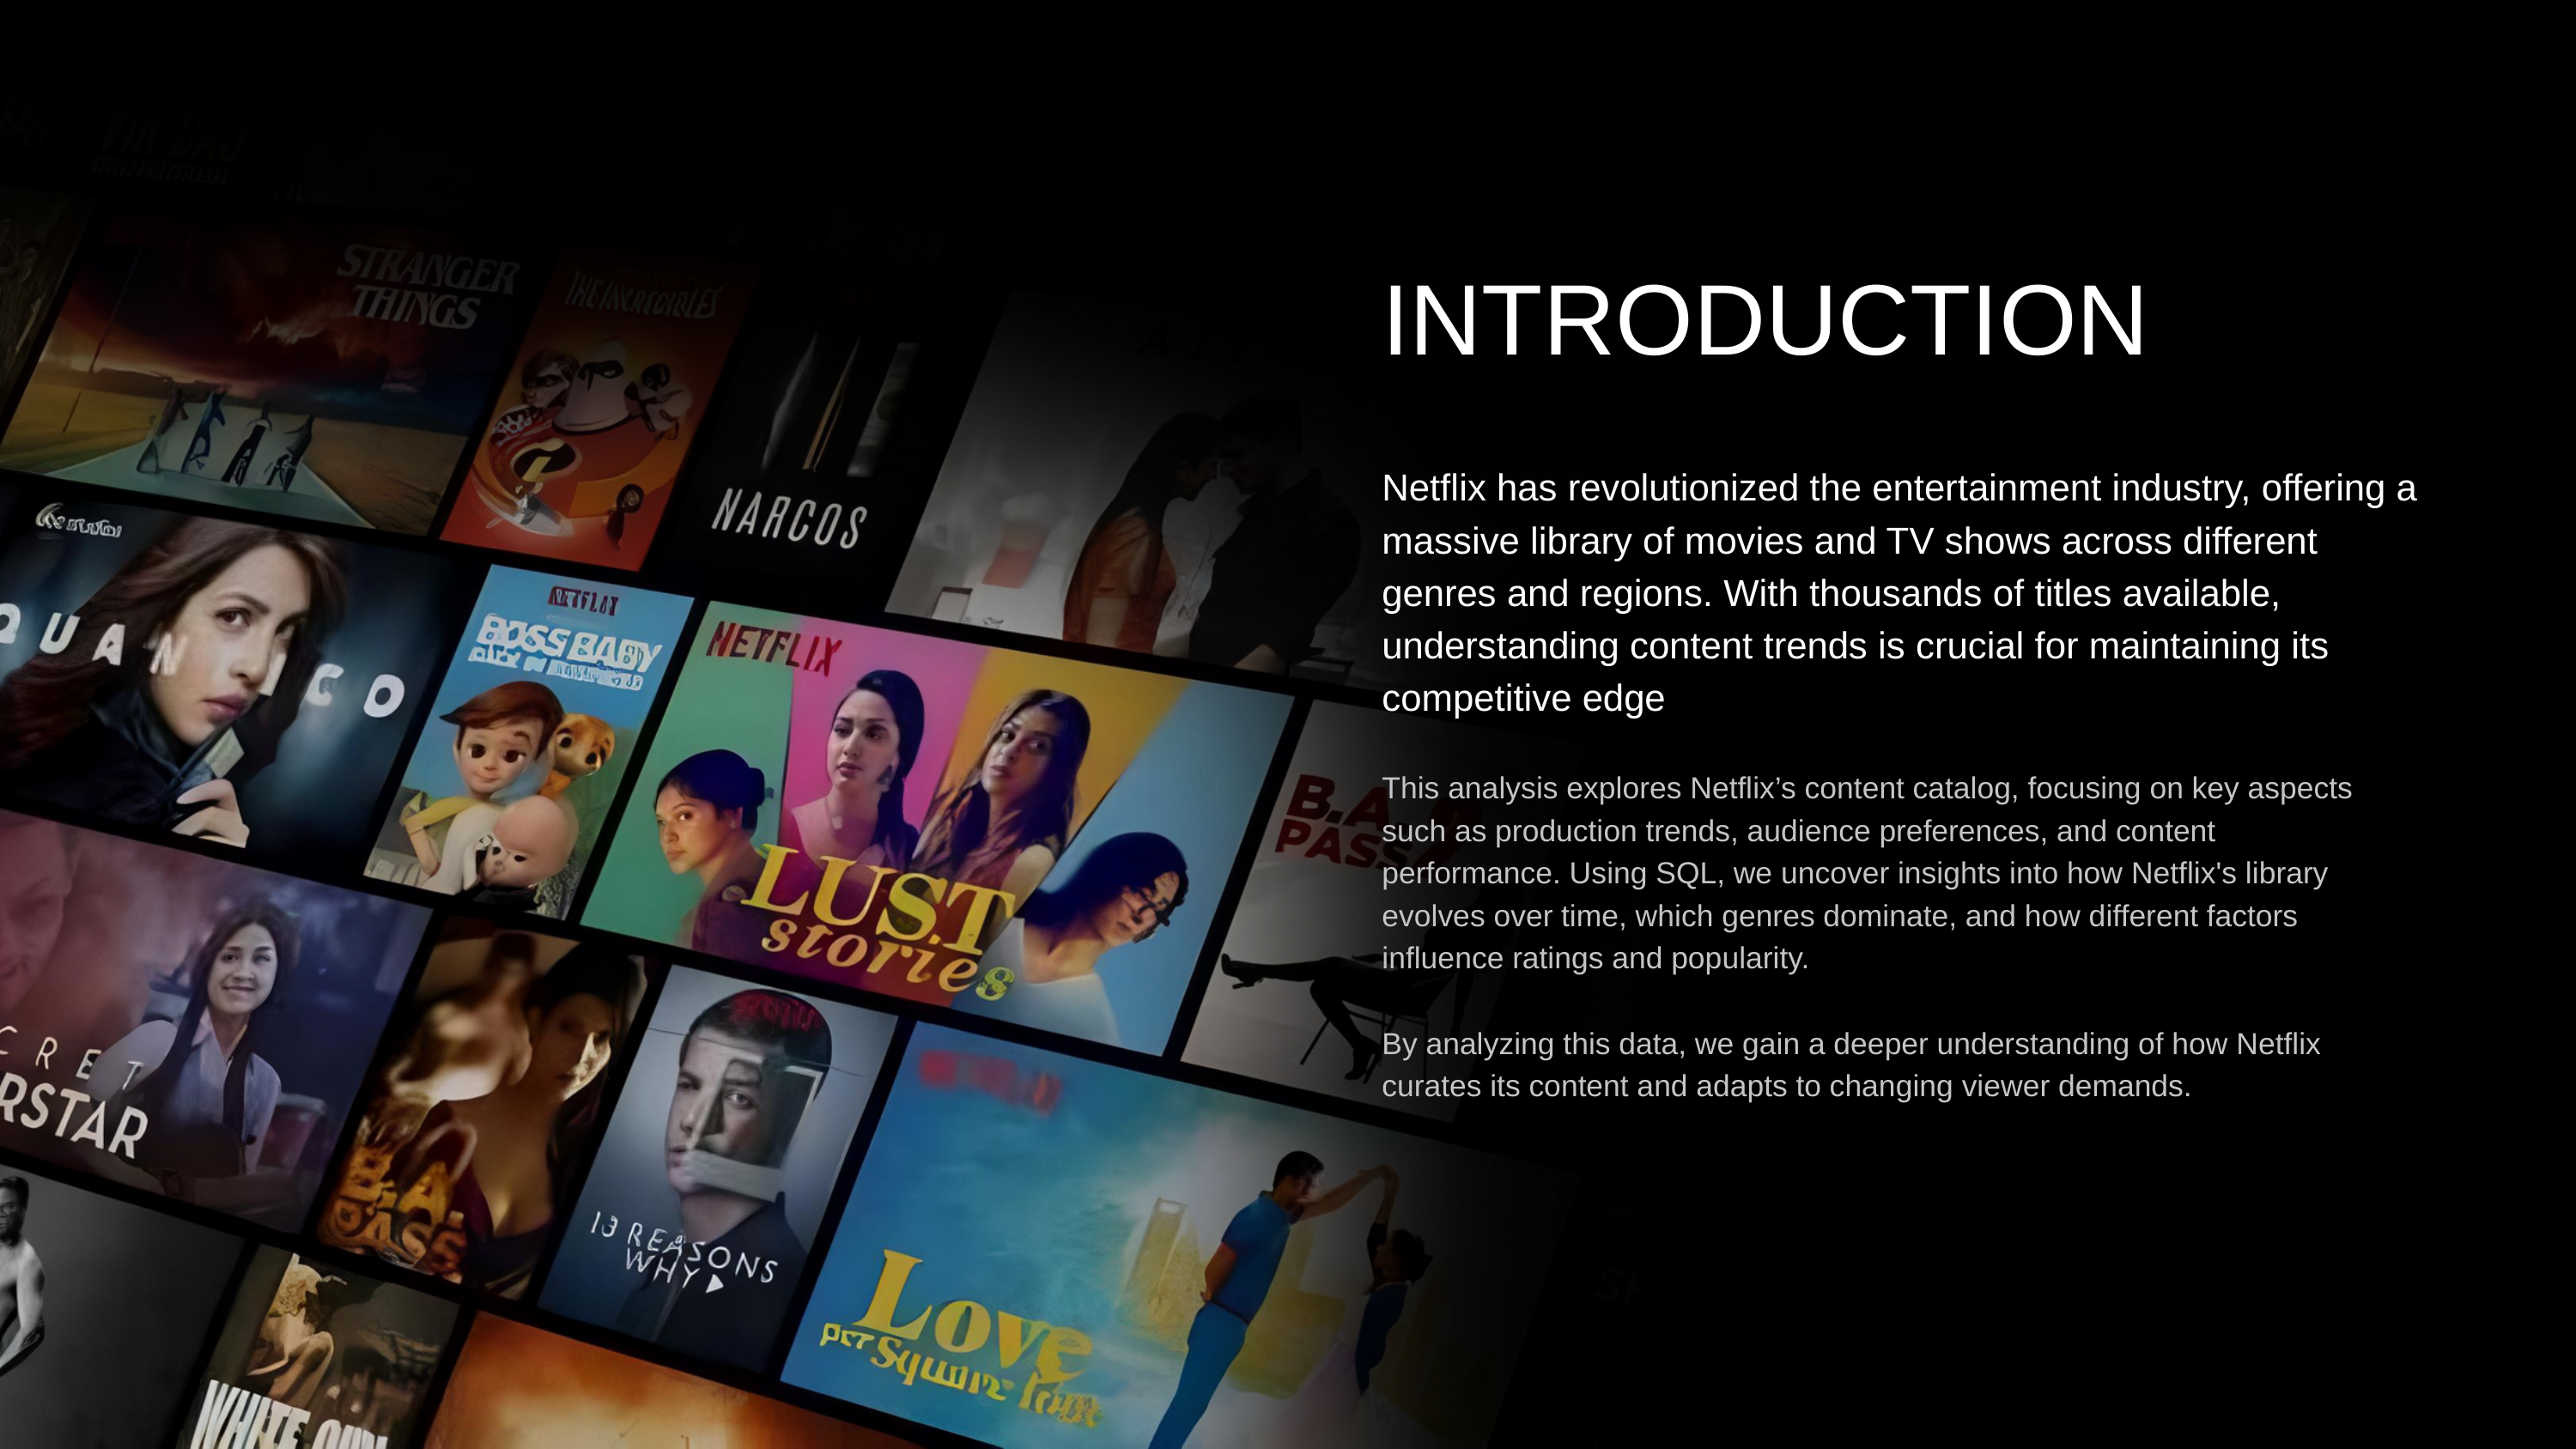

INTRODUCTION
Netflix has revolutionized the entertainment industry, offering a massive library of movies and TV shows across different genres and regions. With thousands of titles available, understanding content trends is crucial for maintaining its competitive edge
This analysis explores Netflix’s content catalog, focusing on key aspects such as production trends, audience preferences, and content performance. Using SQL, we uncover insights into how Netflix's library evolves over time, which genres dominate, and how different factors influence ratings and popularity.

By analyzing this data, we gain a deeper understanding of how Netflix curates its content and adapts to changing viewer demands.